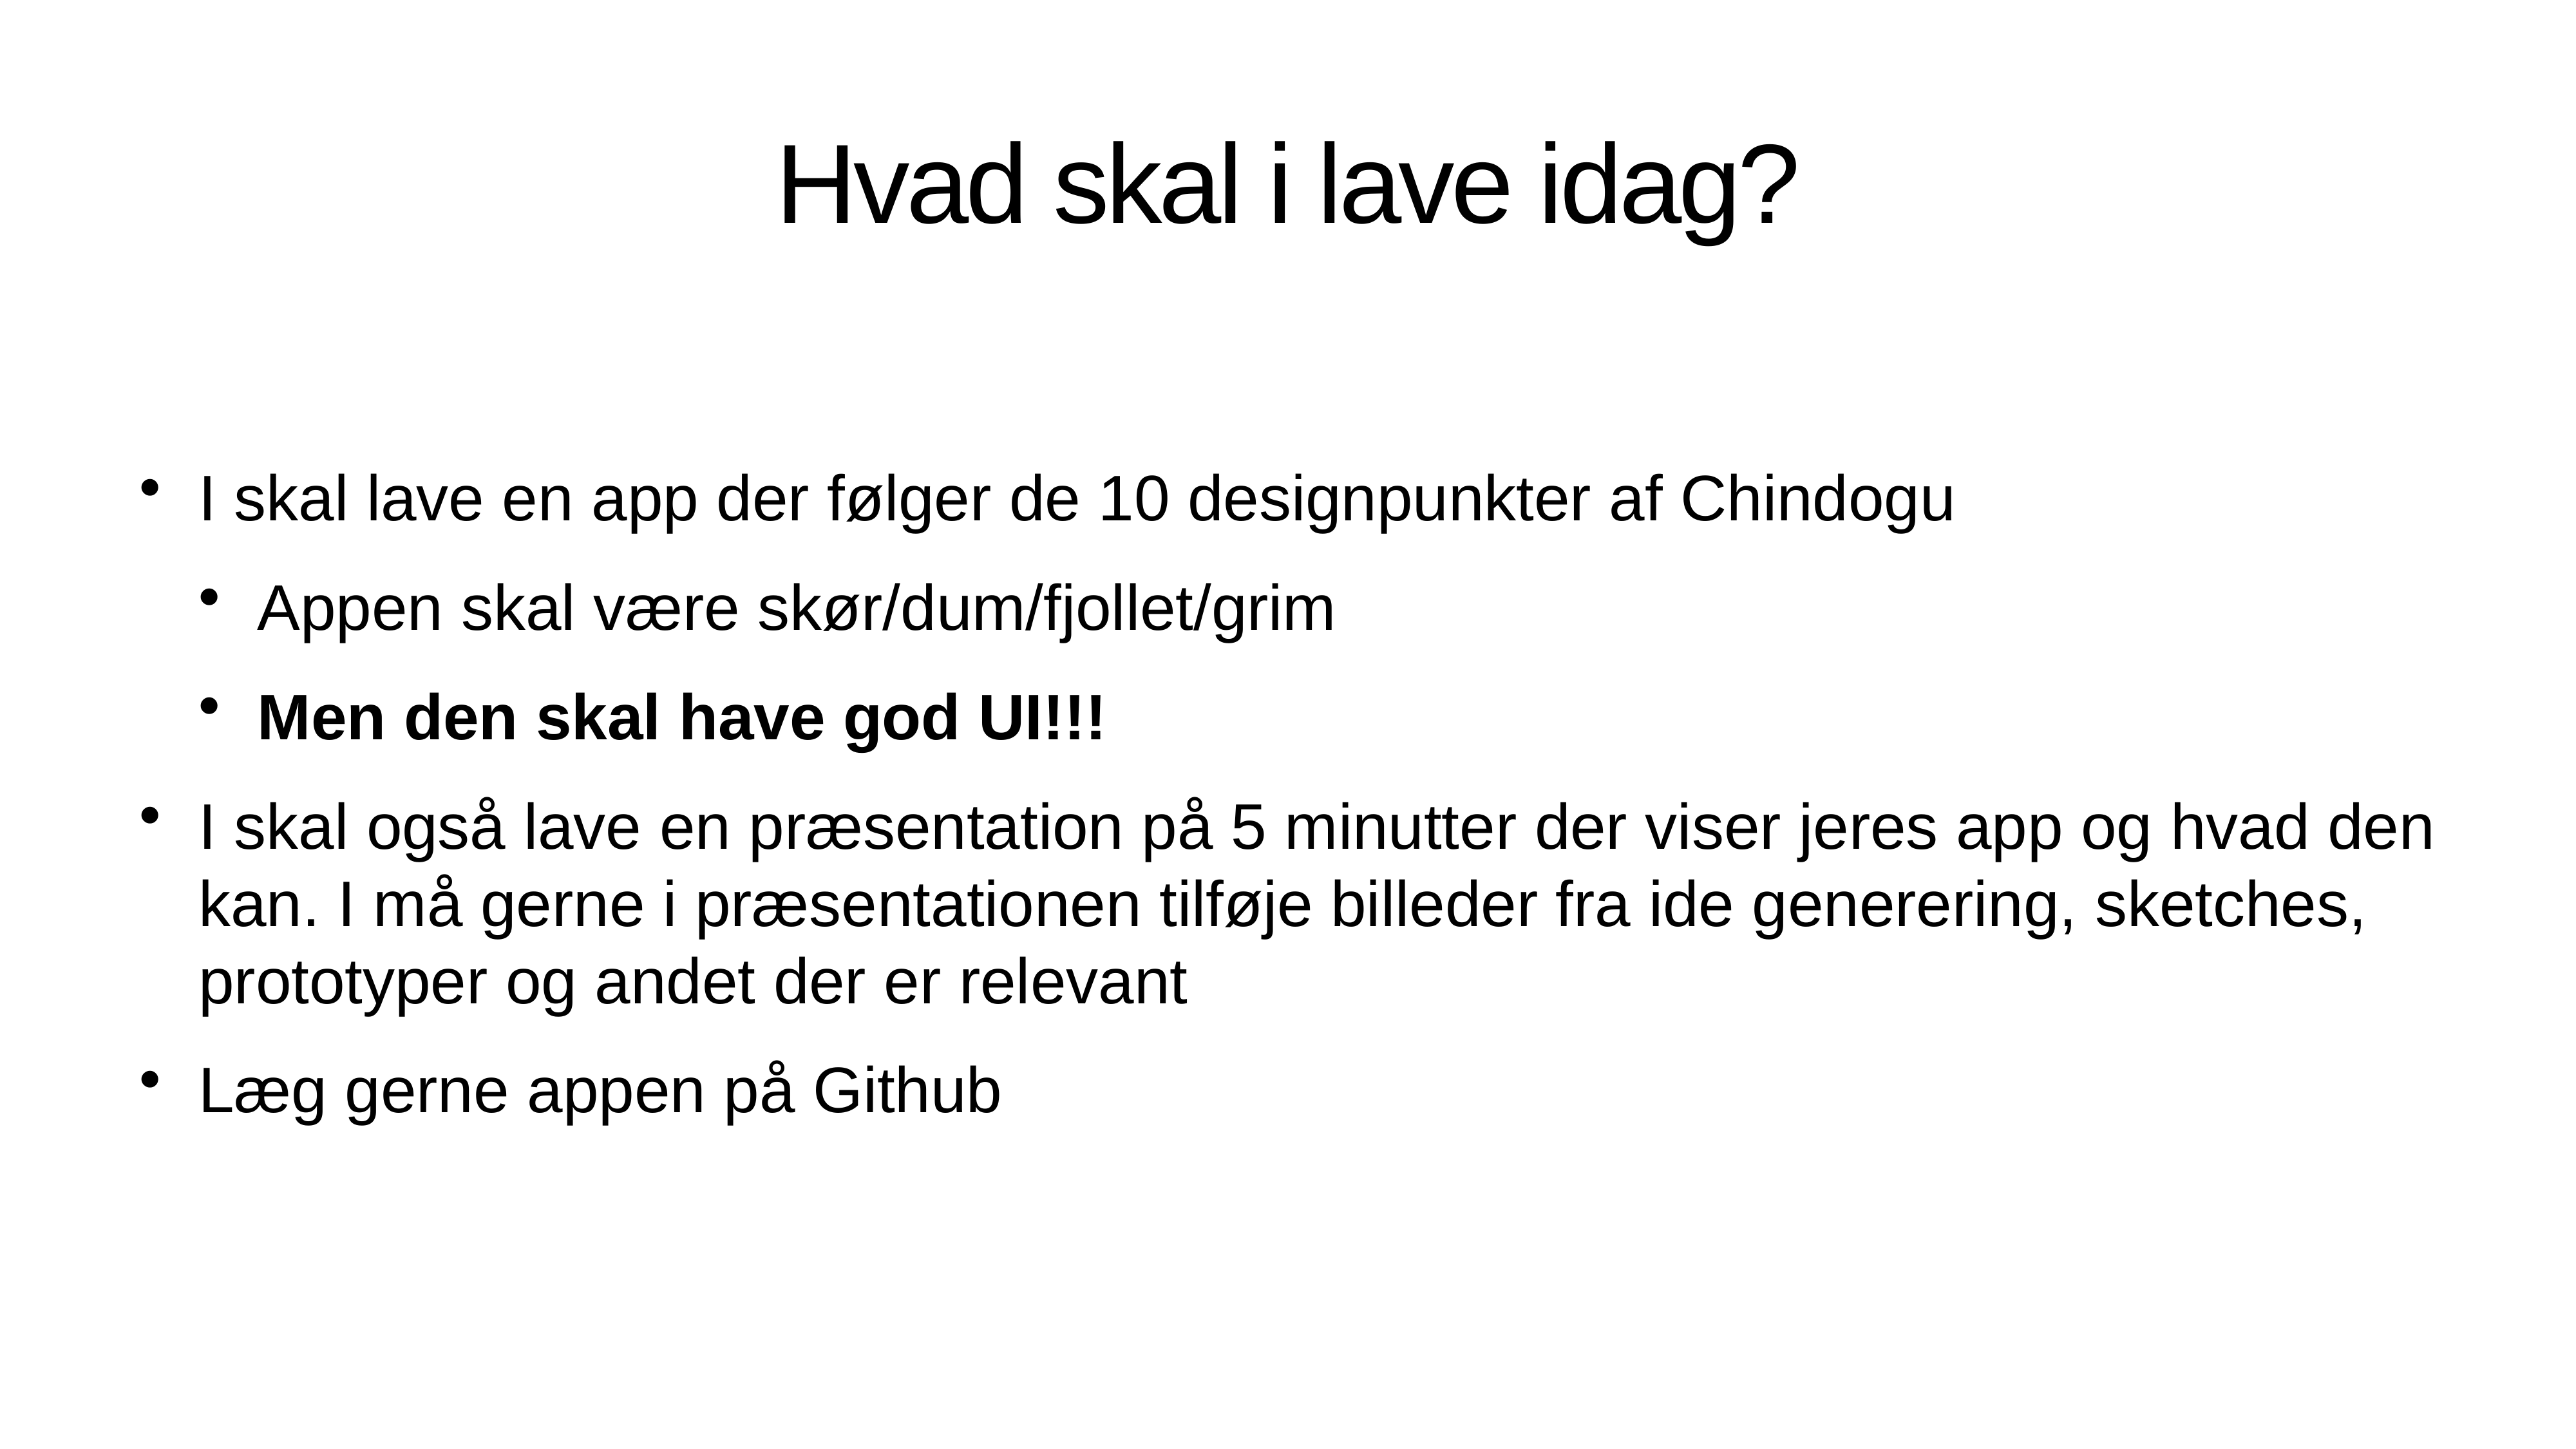

# Hvad skal i lave idag?

I skal lave en app der følger de 10 designpunkter af Chindogu
Appen skal være skør/dum/fjollet/grim
Men den skal have god UI!!!
I skal også lave en præsentation på 5 minutter der viser jeres app og hvad den kan. I må gerne i præsentationen tilføje billeder fra ide generering, sketches, prototyper og andet der er relevant
Læg gerne appen på Github